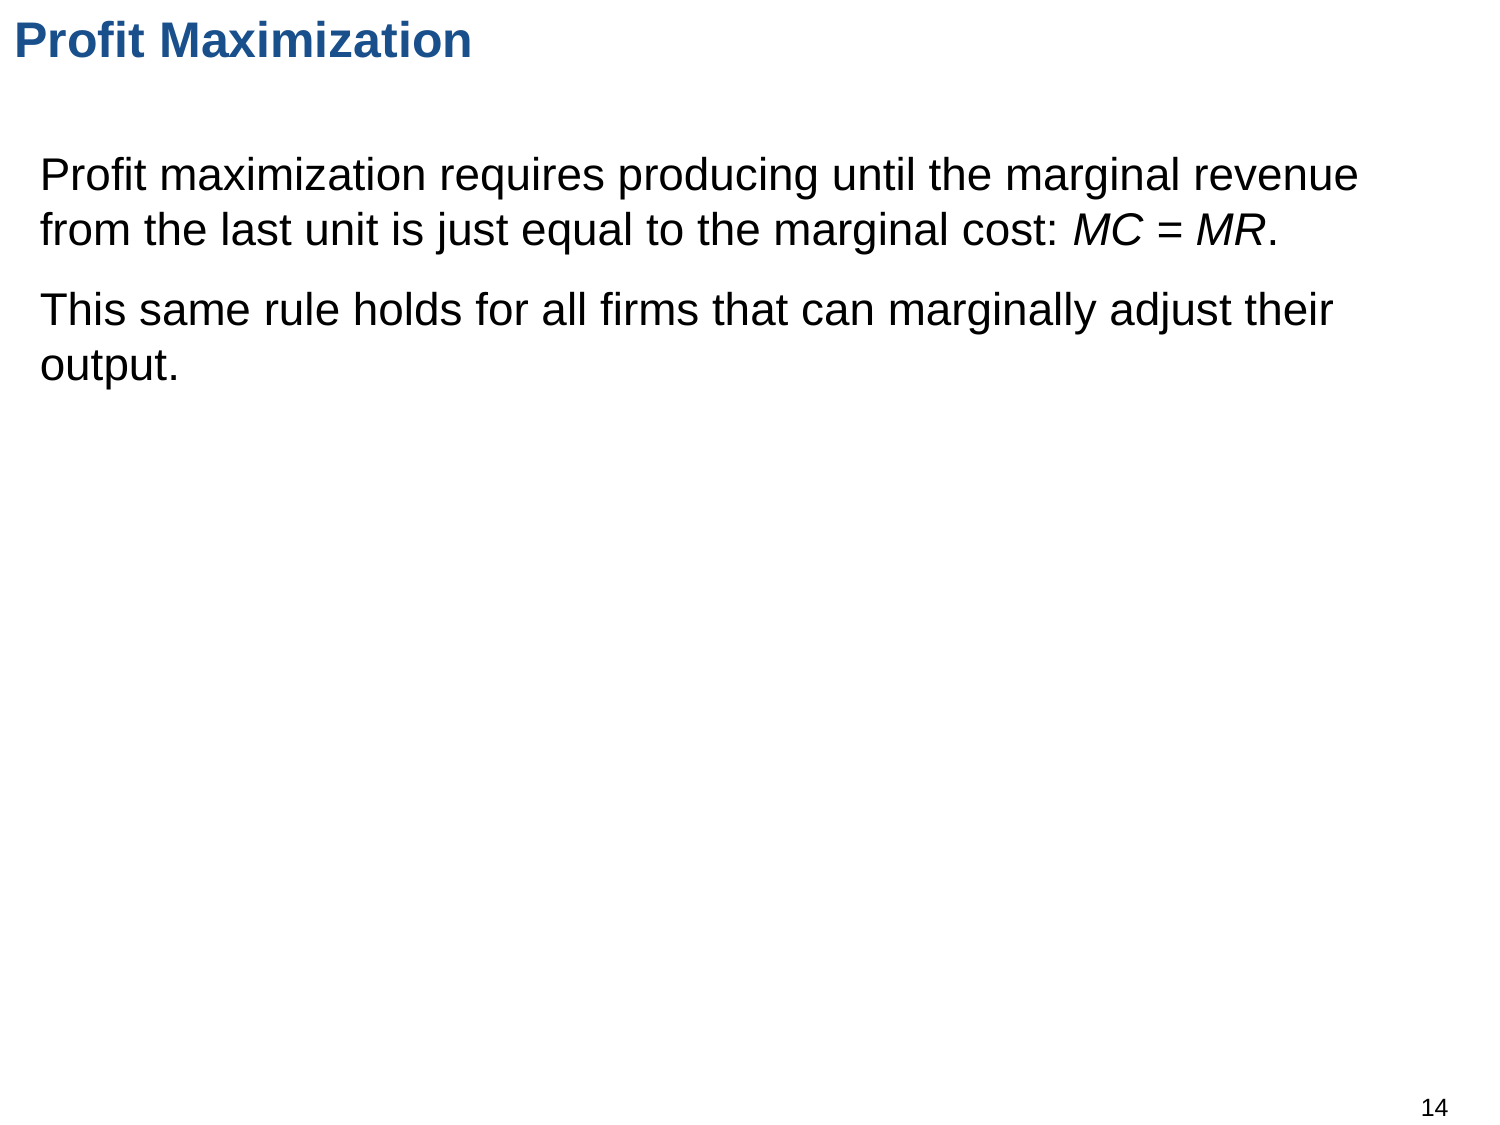

Profit Maximization
Profit maximization requires producing until the marginal revenue from the last unit is just equal to the marginal cost: MC = MR.
This same rule holds for all firms that can marginally adjust their output.